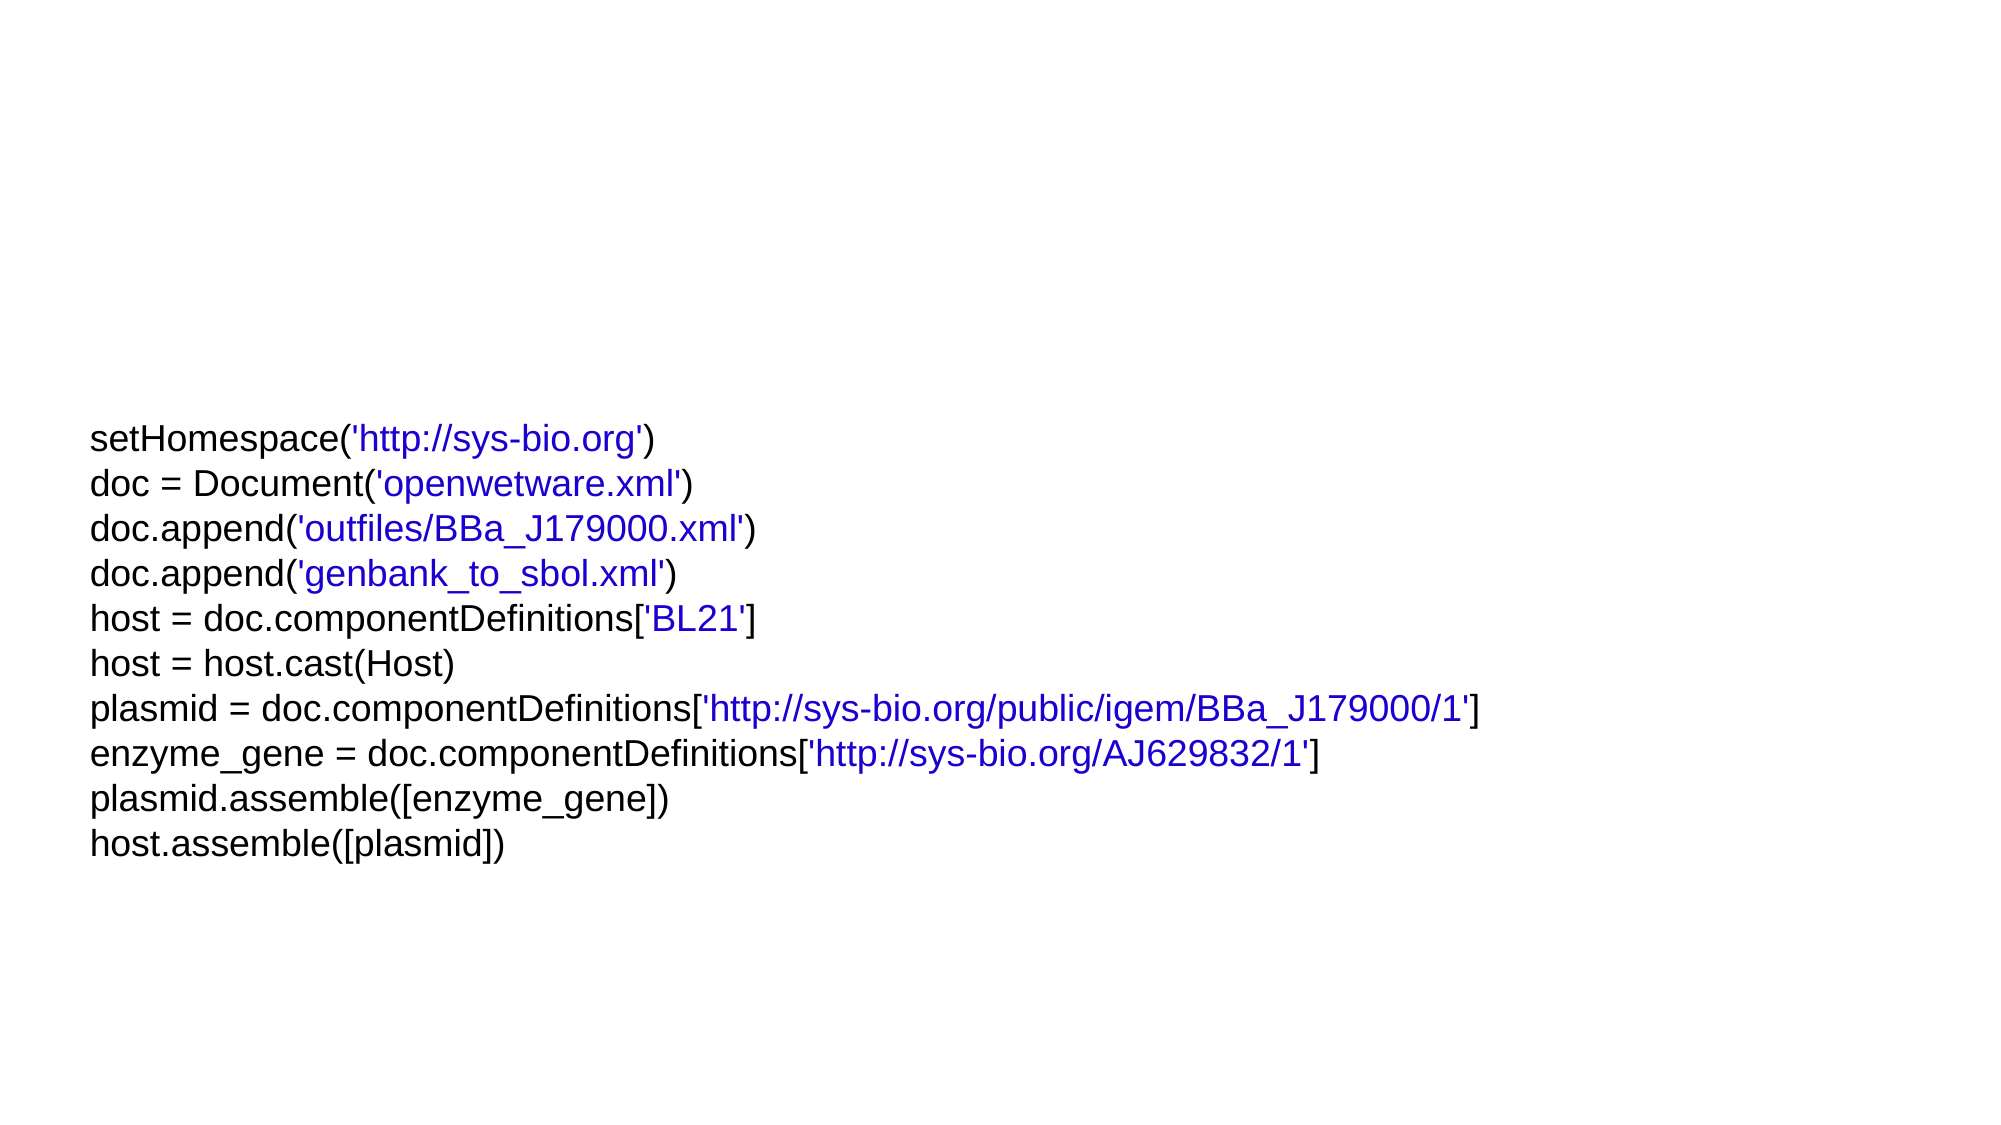

#
setHomespace('http://sys-bio.org')
doc = Document('openwetware.xml')
doc.append('outfiles/BBa_J179000.xml')
doc.append('genbank_to_sbol.xml')
host = doc.componentDefinitions['BL21']
host = host.cast(Host)
plasmid = doc.componentDefinitions['http://sys-bio.org/public/igem/BBa_J179000/1']
enzyme_gene = doc.componentDefinitions['http://sys-bio.org/AJ629832/1']
plasmid.assemble([enzyme_gene])
host.assemble([plasmid])